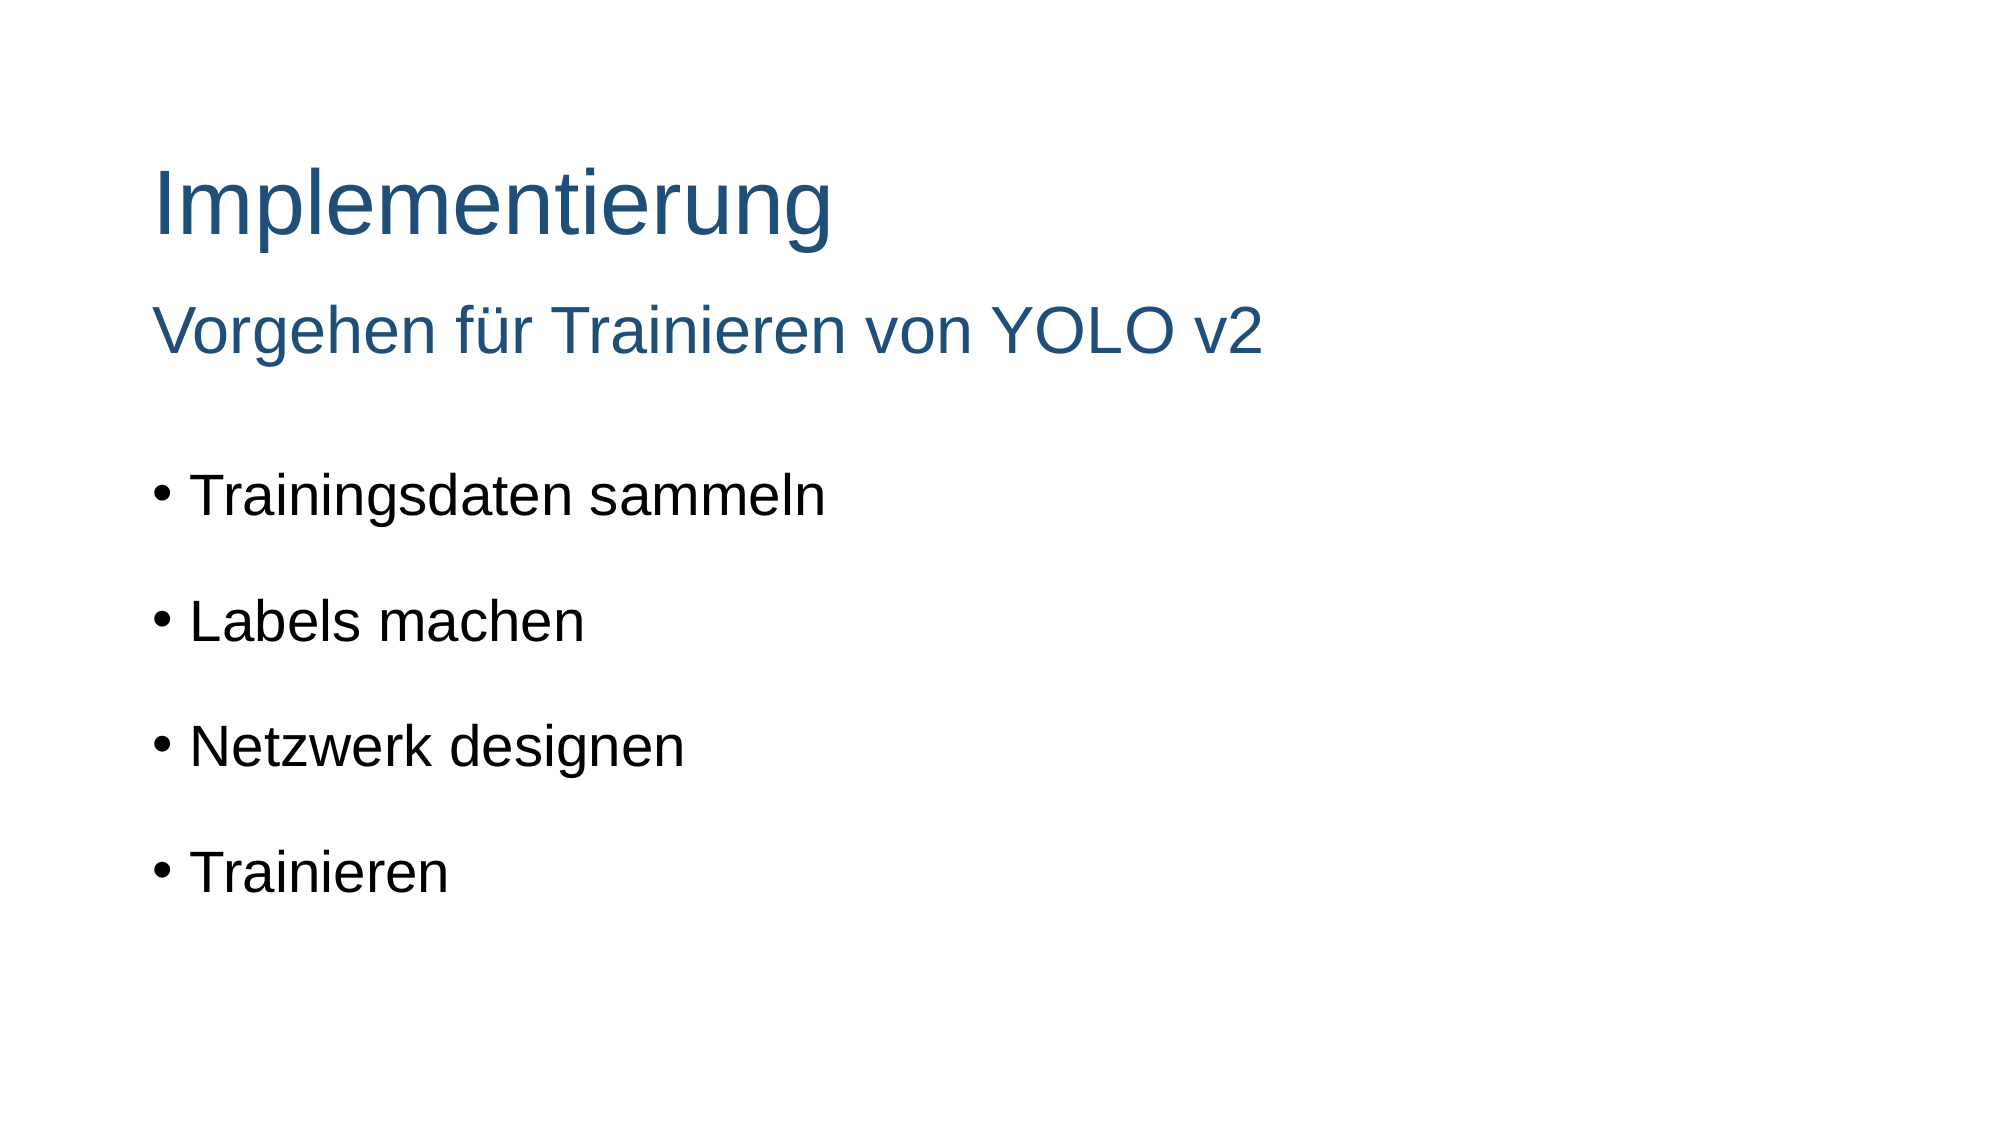

# Implementierung
Vorgehen für Trainieren von YOLO v2
Trainingsdaten sammeln
Labels machen
Netzwerk designen
Trainieren